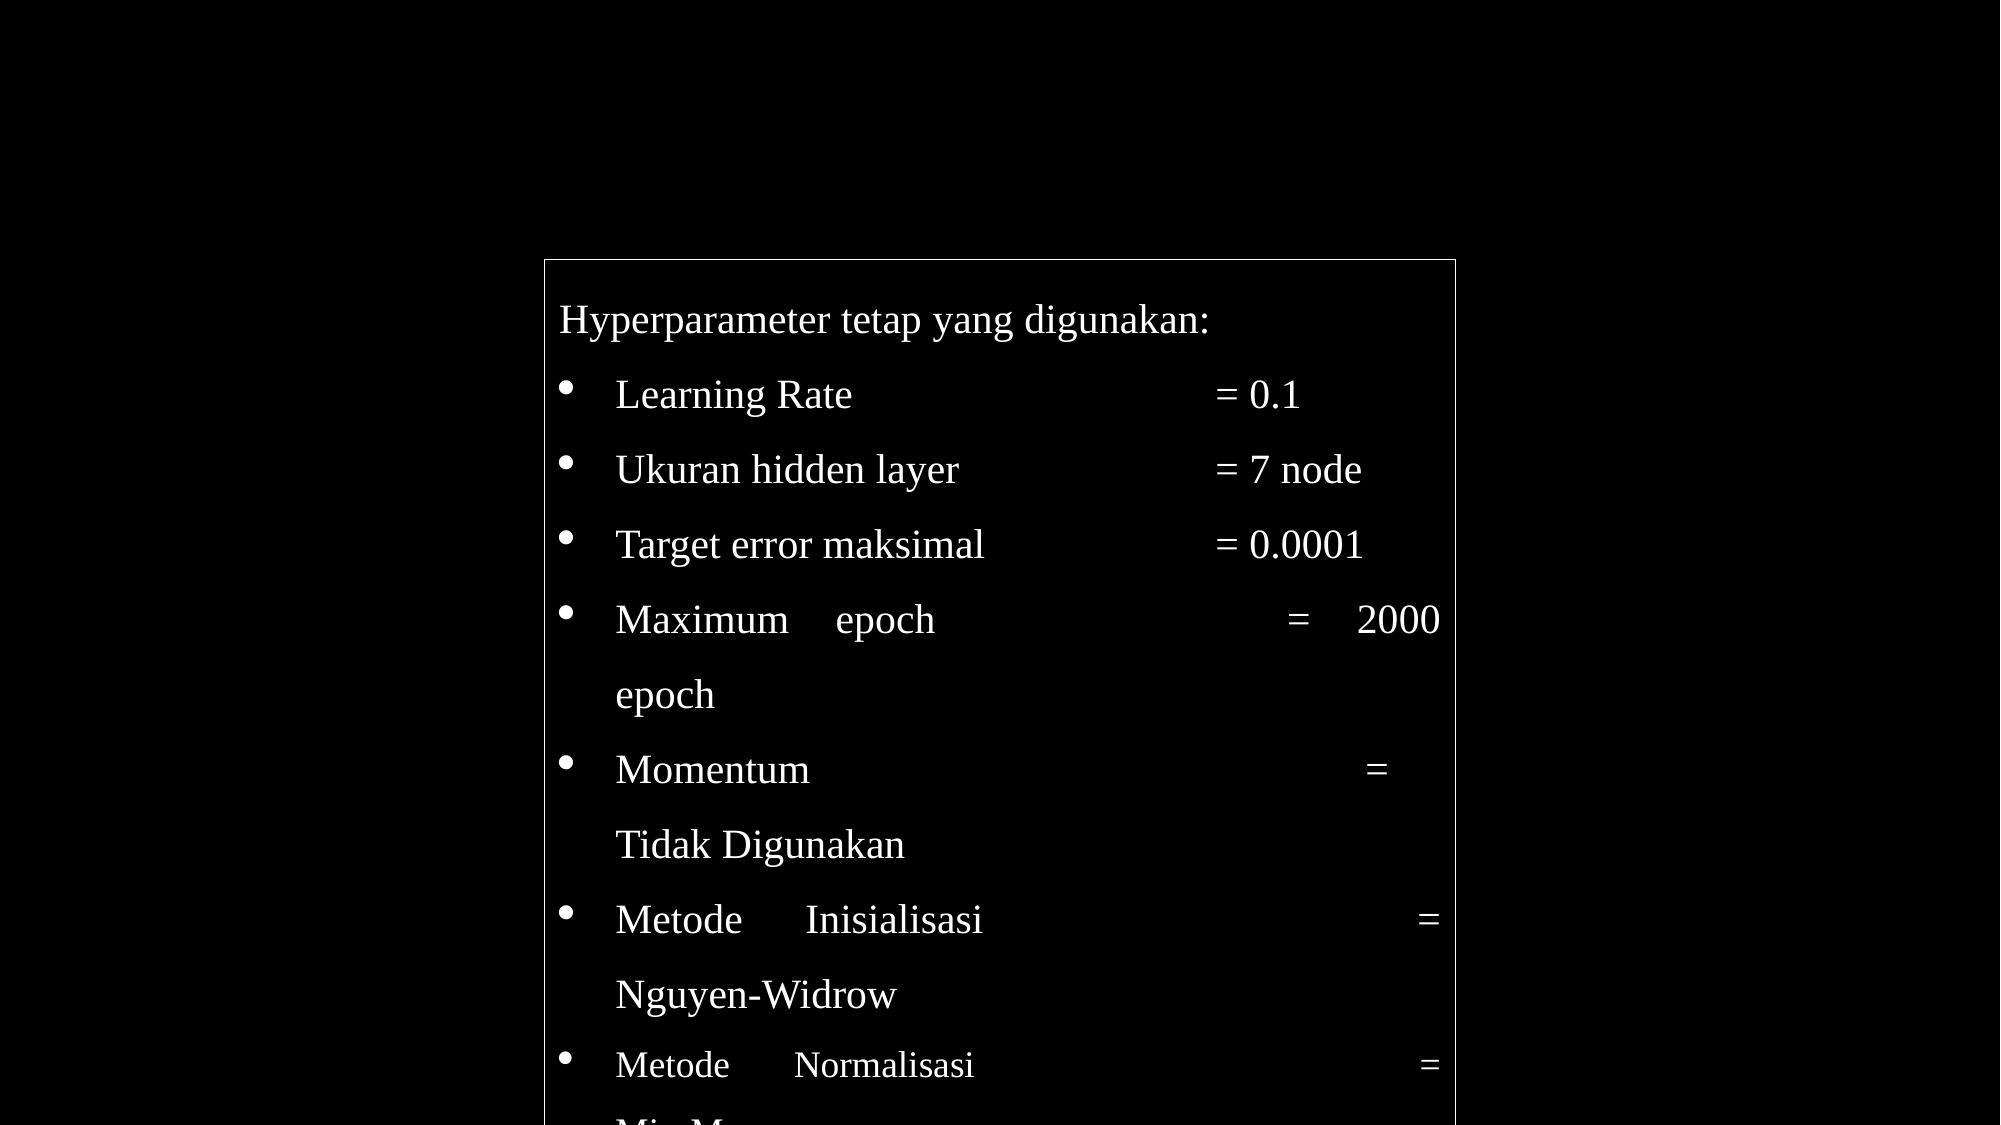

Hyperparameter tetap yang digunakan:
Learning Rate 			= 0.1
Ukuran hidden layer 		= 7 node
Target error maksimal 		= 0.0001
Maximum epoch 			= 2000 epoch
Momentum				= Tidak Digunakan
Metode Inisialisasi			= Nguyen-Widrow
Metode Normalisasi			= Min-Max